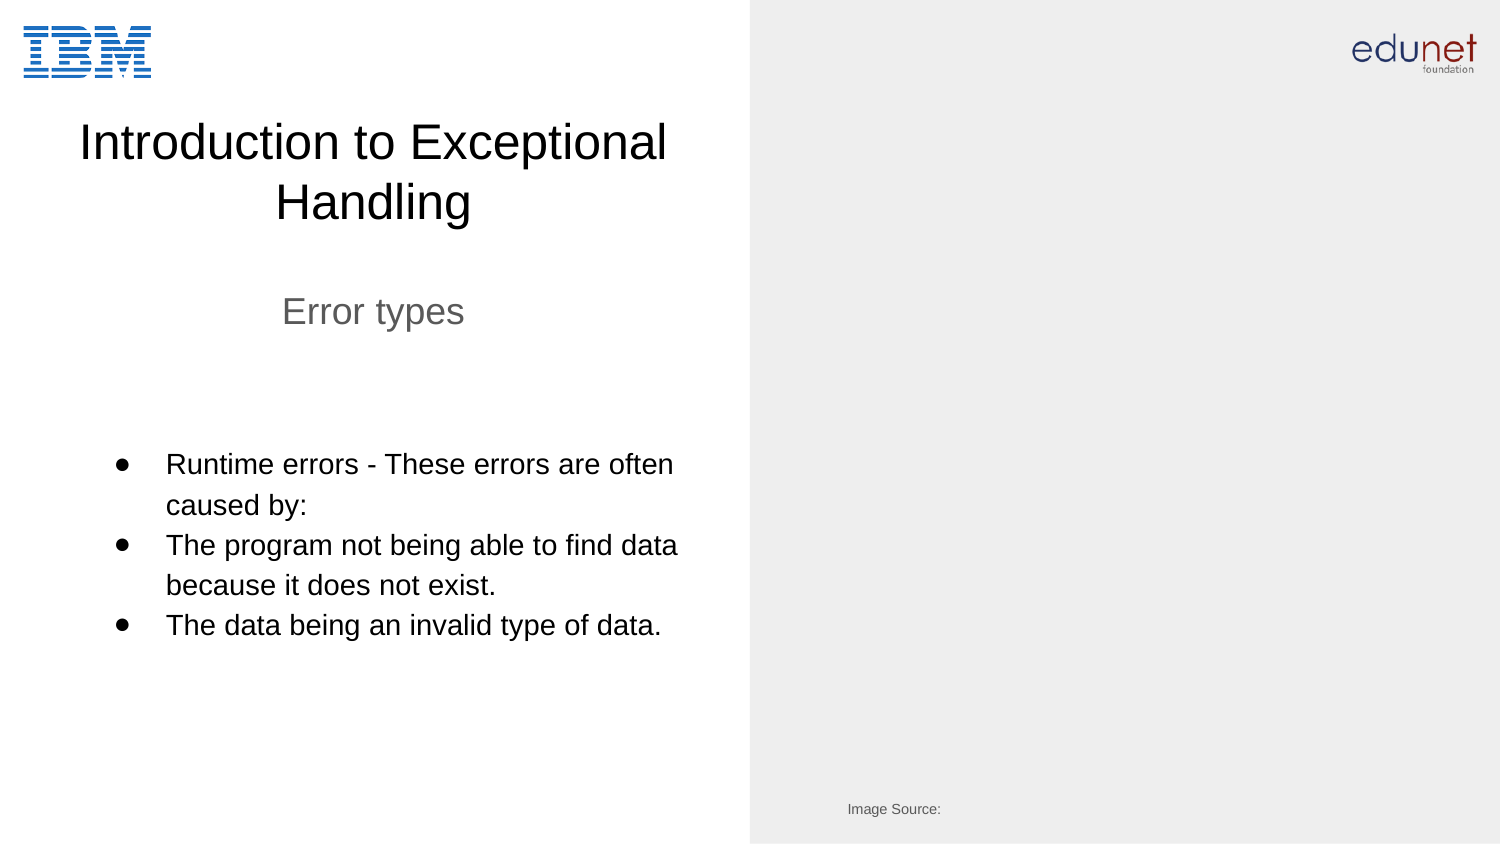

# Introduction to Exceptional Handling
Error types
Runtime errors - These errors are often caused by:
The program not being able to find data because it does not exist.
The data being an invalid type of data.

Image Source: